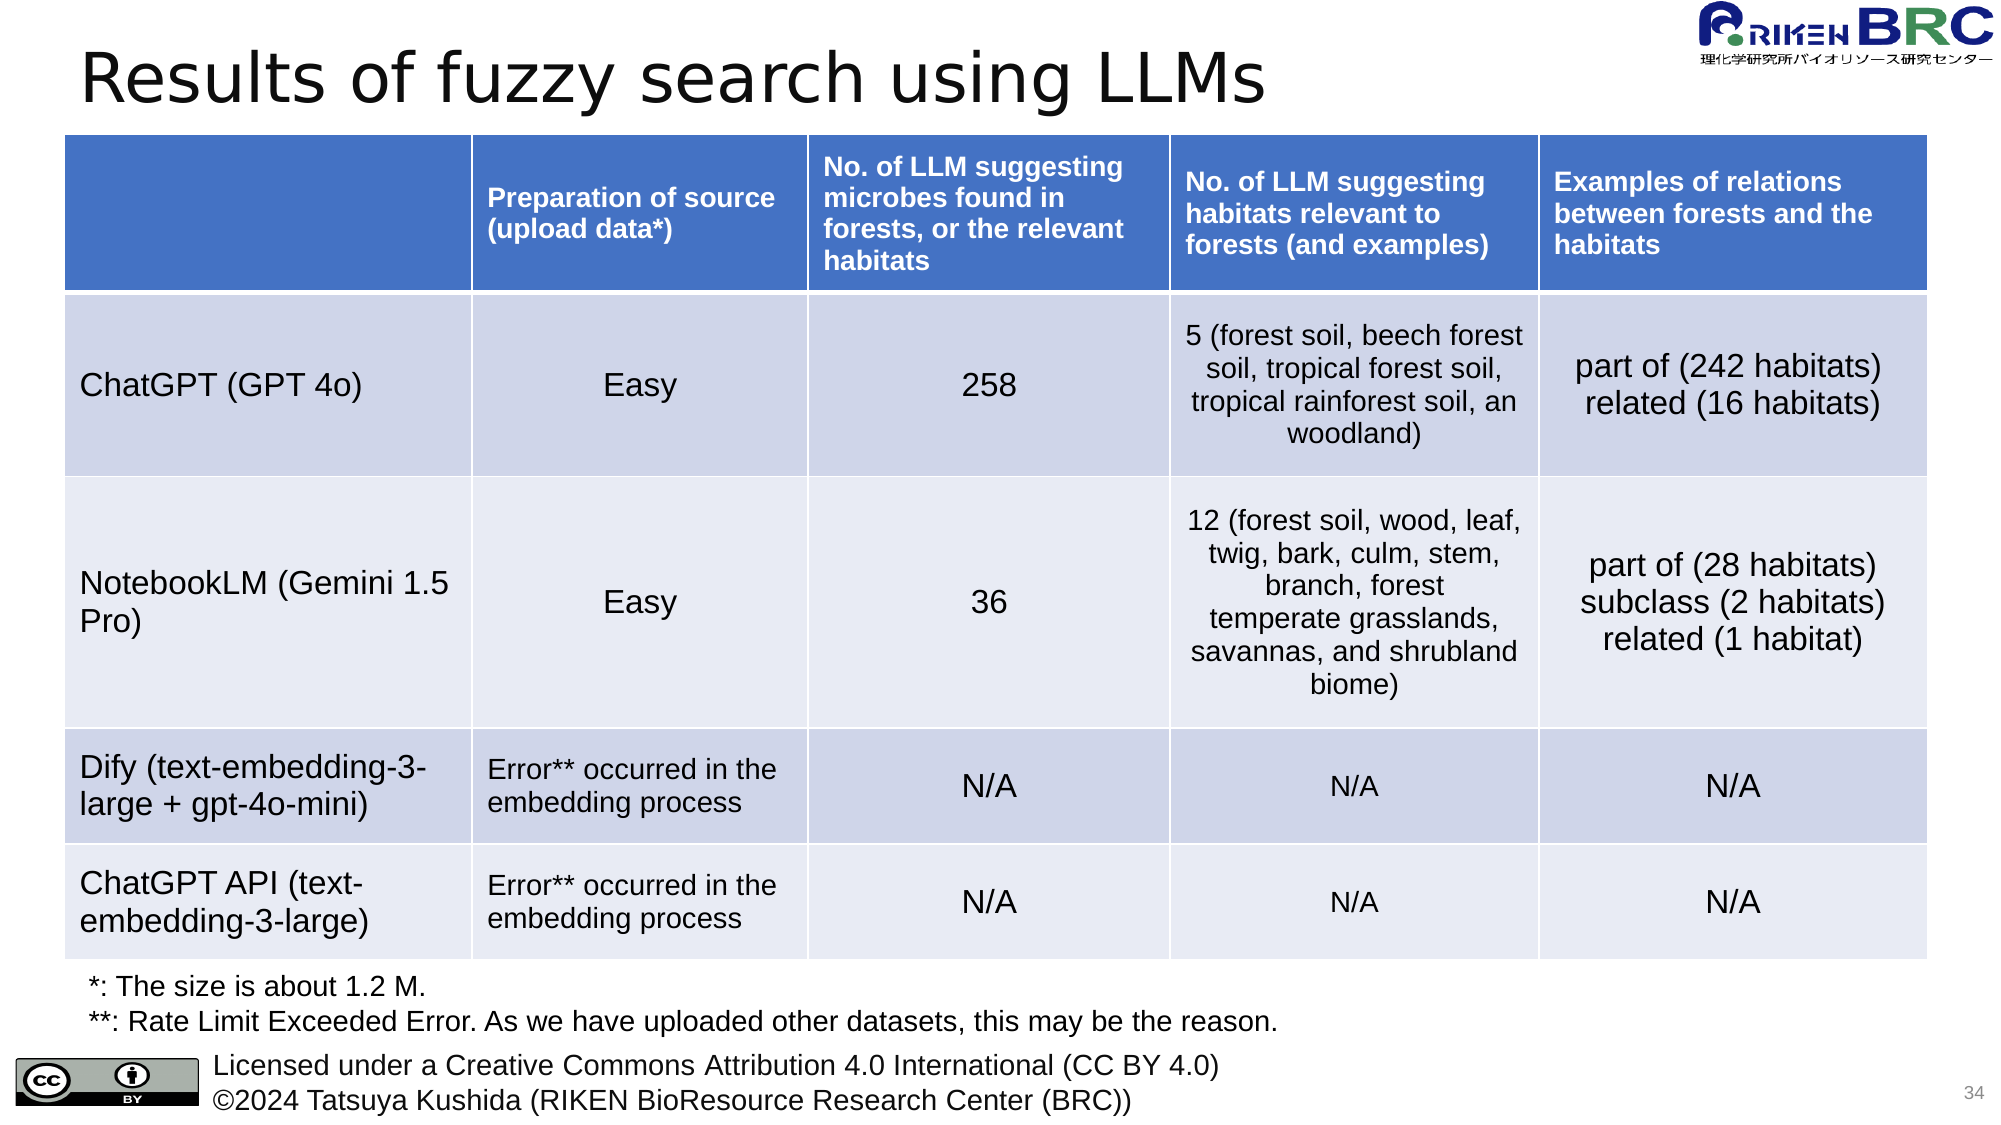

# Results of fuzzy search using LLMs
|  | Preparation of source (upload data\*) | No. of LLM suggesting microbes found in forests, or the relevant habitats | No. of LLM suggesting habitats relevant to forests (and examples) | Examples of relations between forests and the habitats |
| --- | --- | --- | --- | --- |
| ChatGPT (GPT 4o) | Easy | 258 | 5 (forest soil, beech forest soil, tropical forest soil, tropical rainforest soil, an woodland) | part of (242 habitats) related (16 habitats) |
| NotebookLM (Gemini 1.5 Pro) | Easy | 36 | 12 (forest soil, wood, leaf, twig, bark, culm, stem, branch, forest temperate grasslands, savannas, and shrubland biome) | part of (28 habitats) subclass (2 habitats) related (1 habitat) |
| Dify (text-embedding-3-large + gpt-4o-mini) | Error\*\* occurred in the embedding process | N/A | N/A | N/A |
| ChatGPT API (text-embedding-3-large) | Error\*\* occurred in the embedding process | N/A | N/A | N/A |
*: The size is about 1.2 M.
**: Rate Limit Exceeded Error. As we have uploaded other datasets, this may be the reason.
34